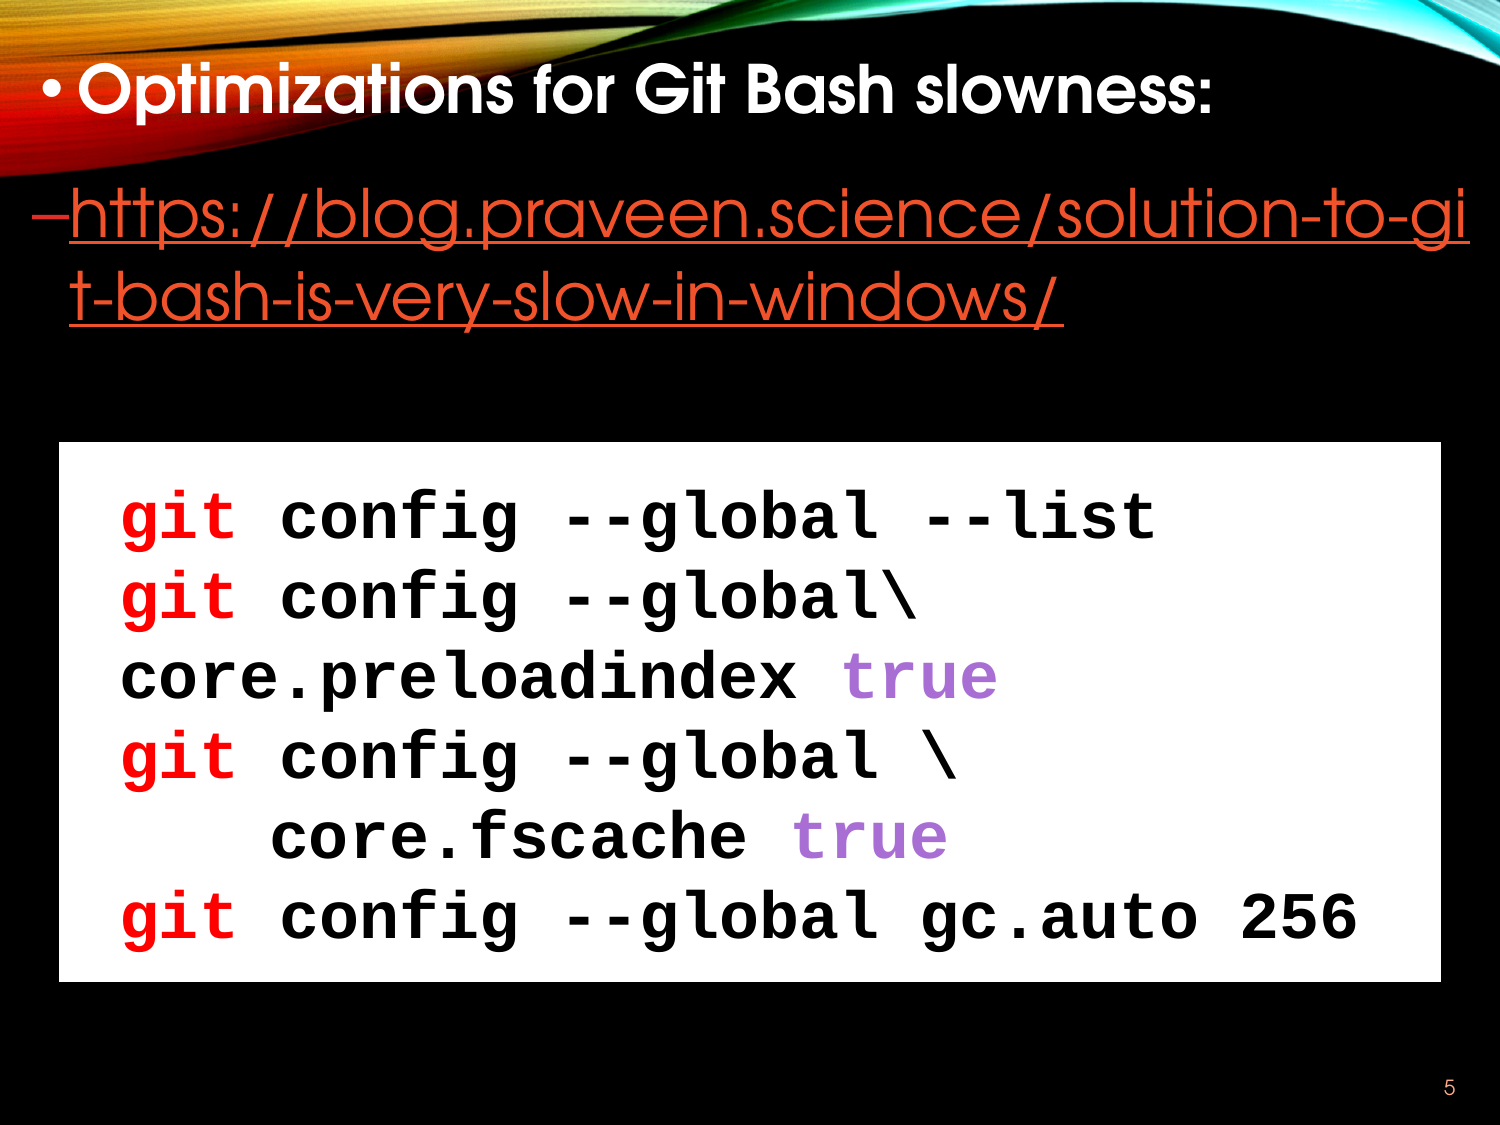

Optimizations for Git Bash slowness:
https://blog.praveen.science/solution-to-git-bash-is-very-slow-in-windows/

git config --global --list
git config --global\ 	core.preloadindex true
git config --global \
	core.fscache true
git config --global gc.auto 256
5